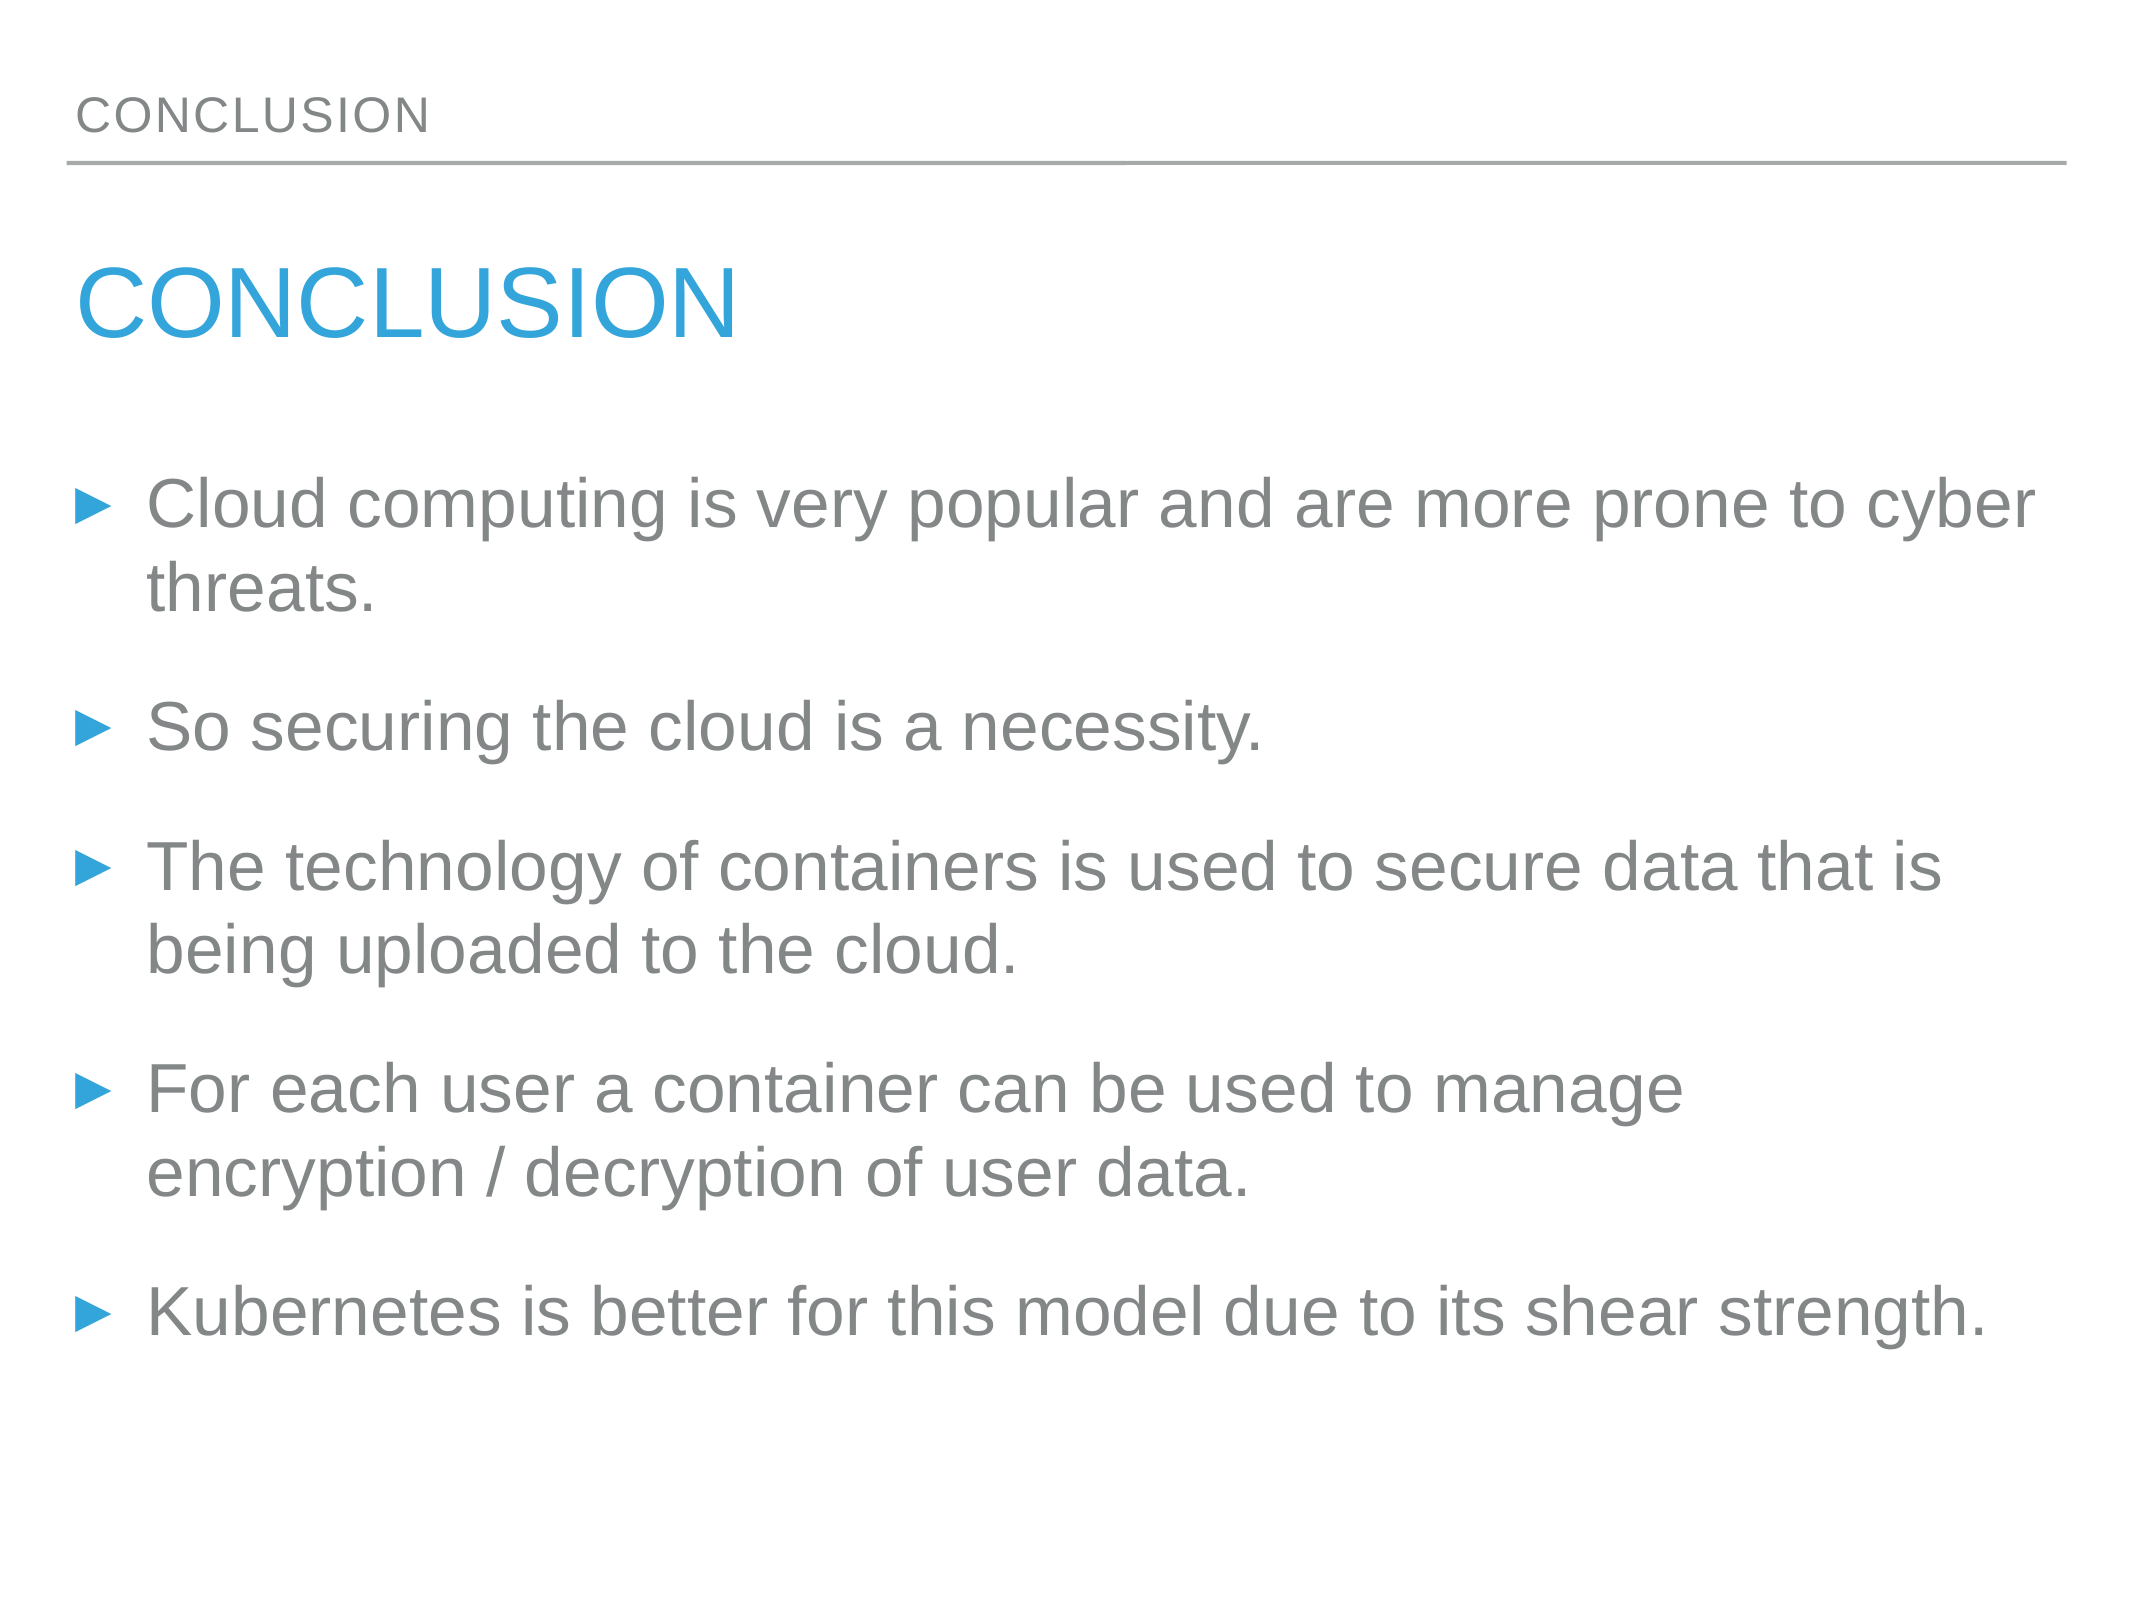

Conclusion
# Conclusion
Cloud computing is very popular and are more prone to cyber threats.
So securing the cloud is a necessity.
The technology of containers is used to secure data that is being uploaded to the cloud.
For each user a container can be used to manage encryption / decryption of user data.
Kubernetes is better for this model due to its shear strength.